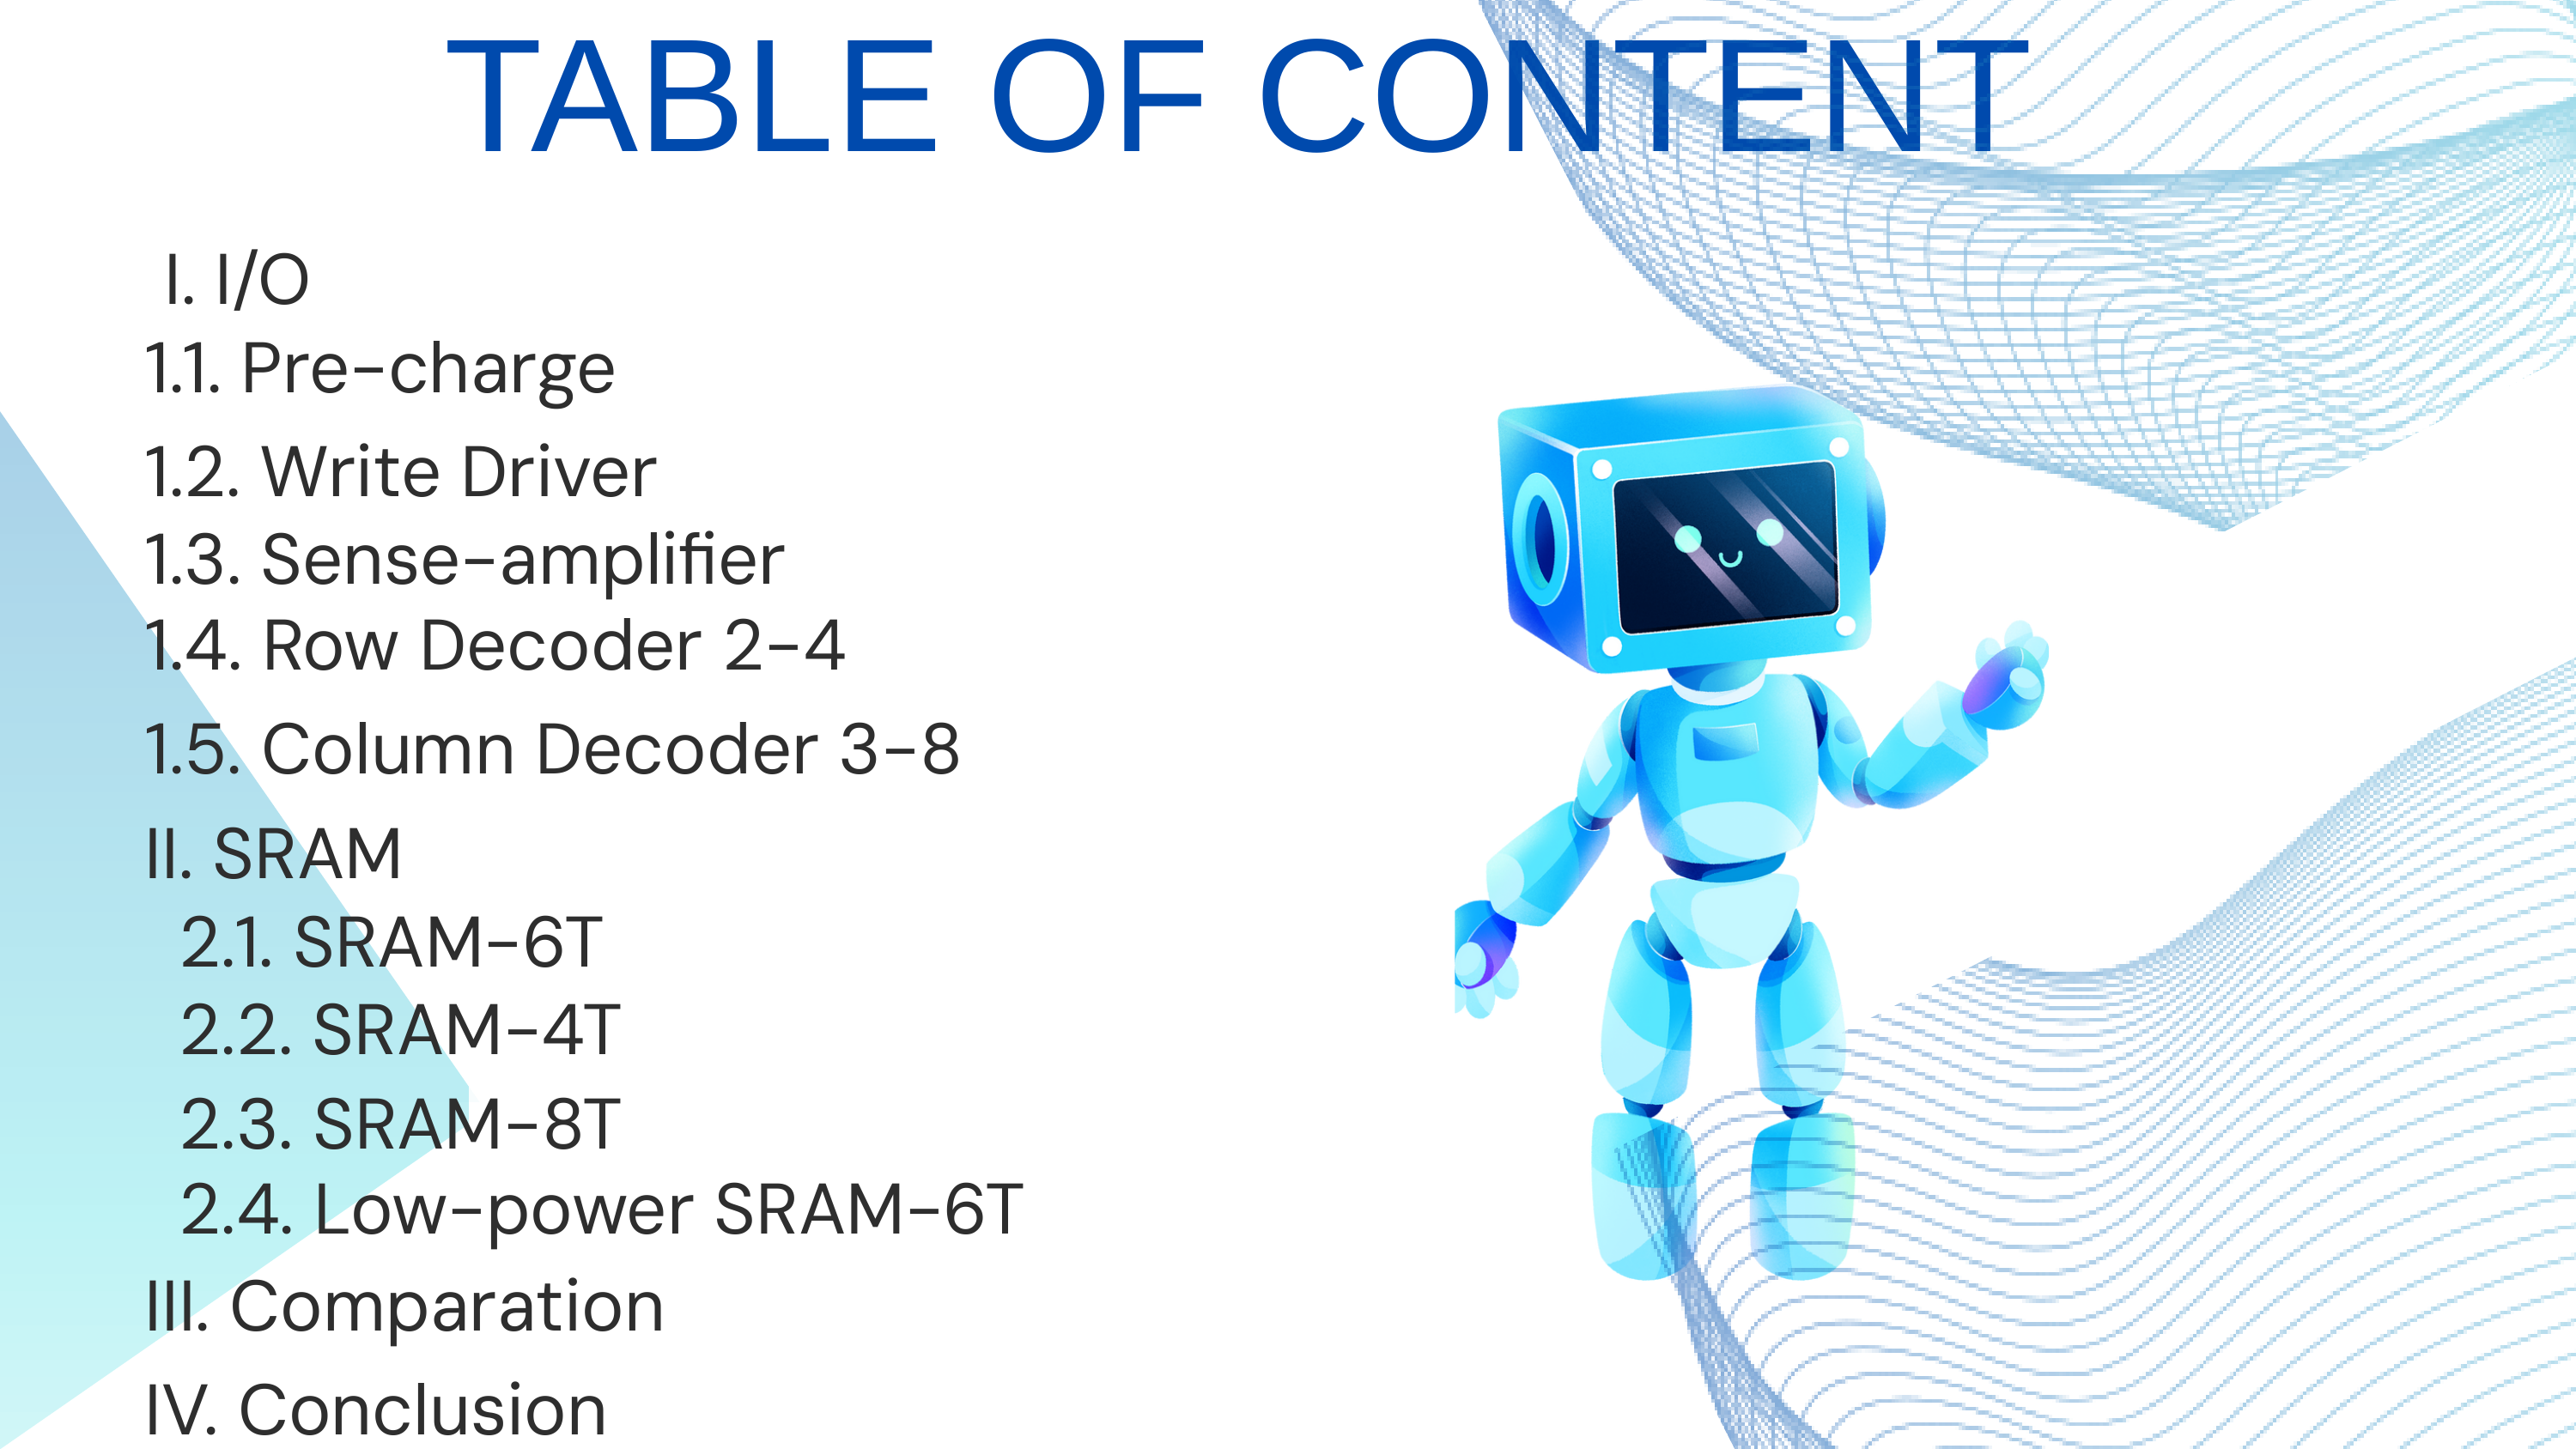

TABLE OF CONTENT

 I. I/O
1.1. Pre-charge
1.2. Write Driver

1.3. Sense-amplifier
1.4. Row Decoder 2-4
1.5. Column Decoder 3-8
II. SRAM

2.1. SRAM-6T
2.2. SRAM-4T
2.3. SRAM-8T
2.4. Low-power SRAM-6T
III. Comparation
IV. Conclusion